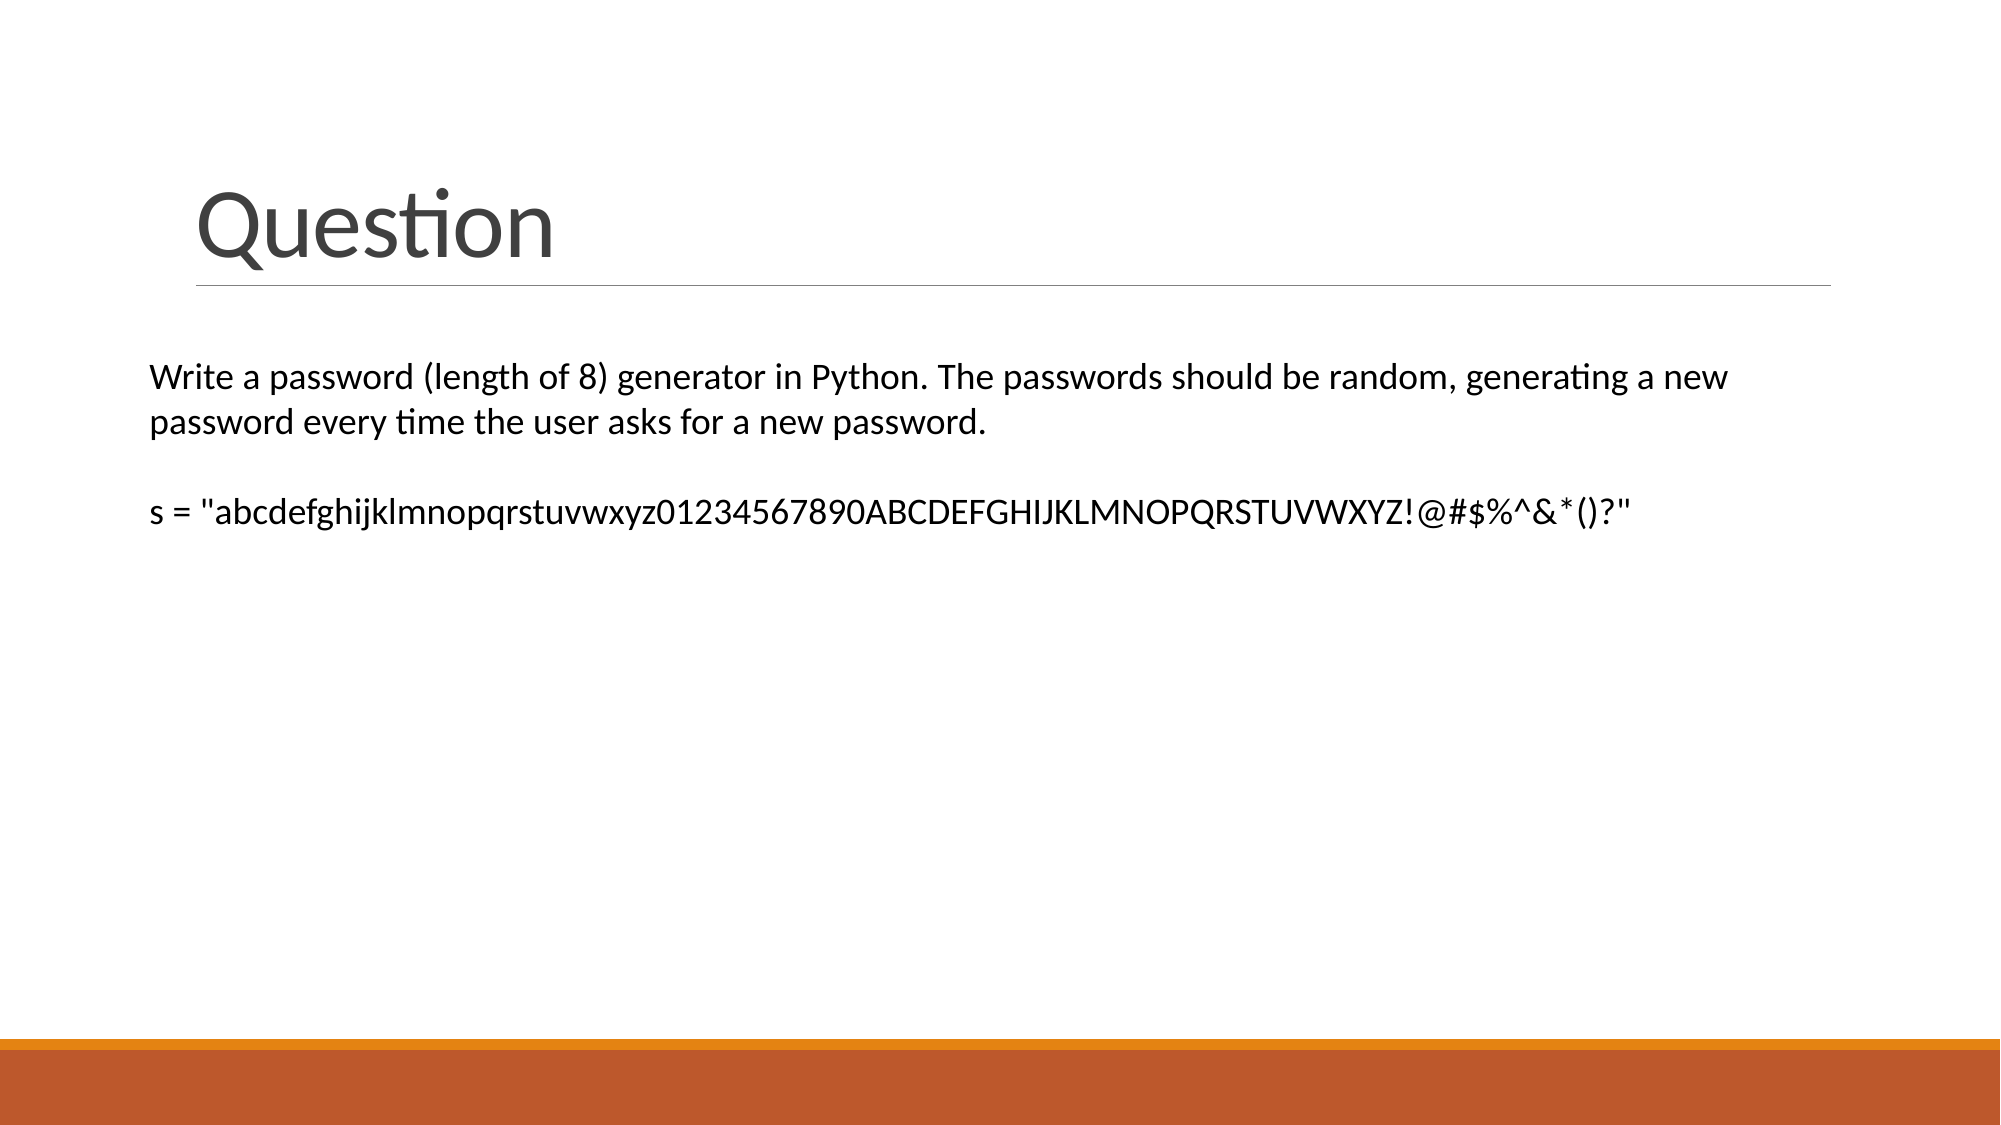

# Question
Write a password (length of 8) generator in Python. The passwords should be random, generating a new password every time the user asks for a new password.

s = "abcdefghijklmnopqrstuvwxyz01234567890ABCDEFGHIJKLMNOPQRSTUVWXYZ!@#$%^&*()?"